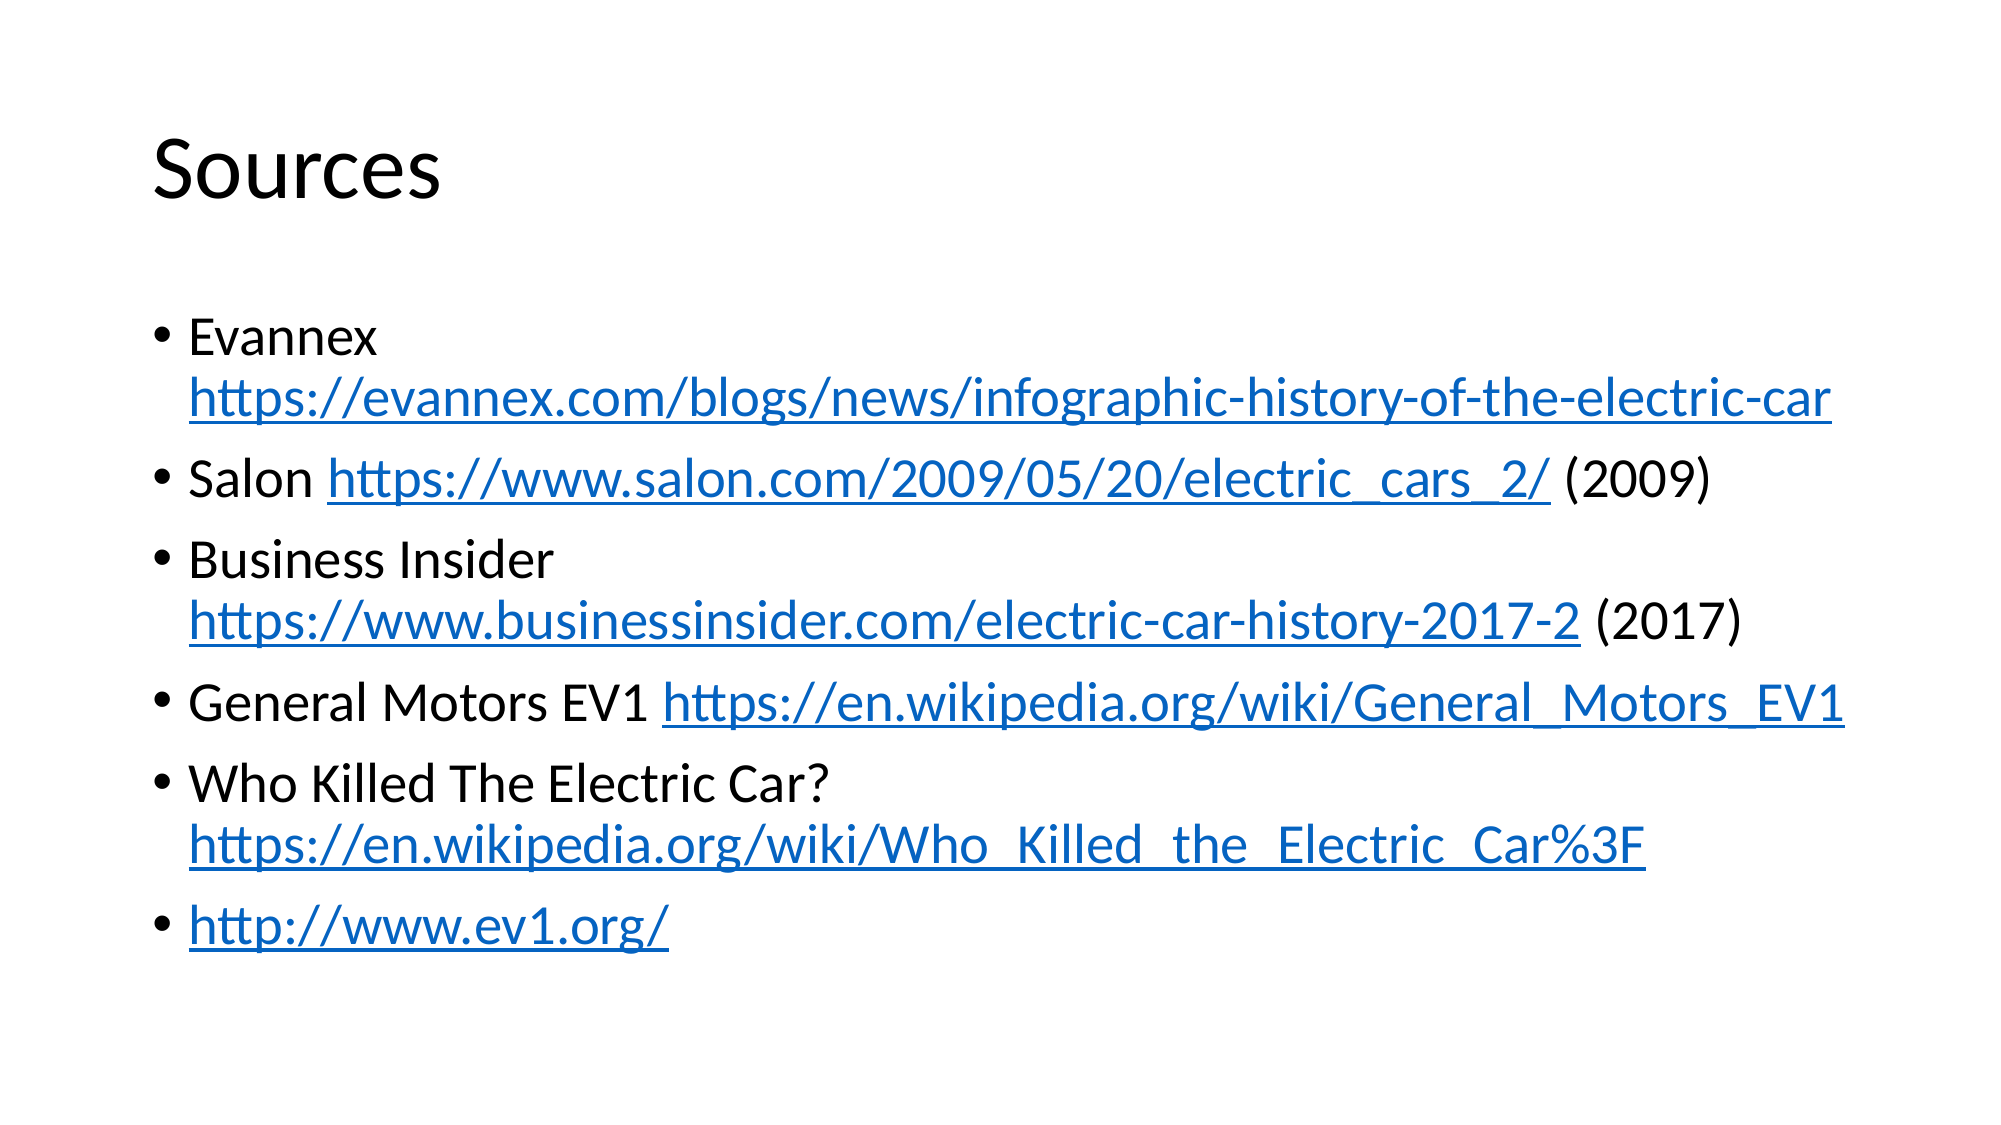

# Sources
Evannex https://evannex.com/blogs/news/infographic-history-of-the-electric-car
Salon https://www.salon.com/2009/05/20/electric_cars_2/ (2009)
Business Insider https://www.businessinsider.com/electric-car-history-2017-2 (2017)
General Motors EV1 https://en.wikipedia.org/wiki/General_Motors_EV1
Who Killed The Electric Car? https://en.wikipedia.org/wiki/Who_Killed_the_Electric_Car%3F
http://www.ev1.org/